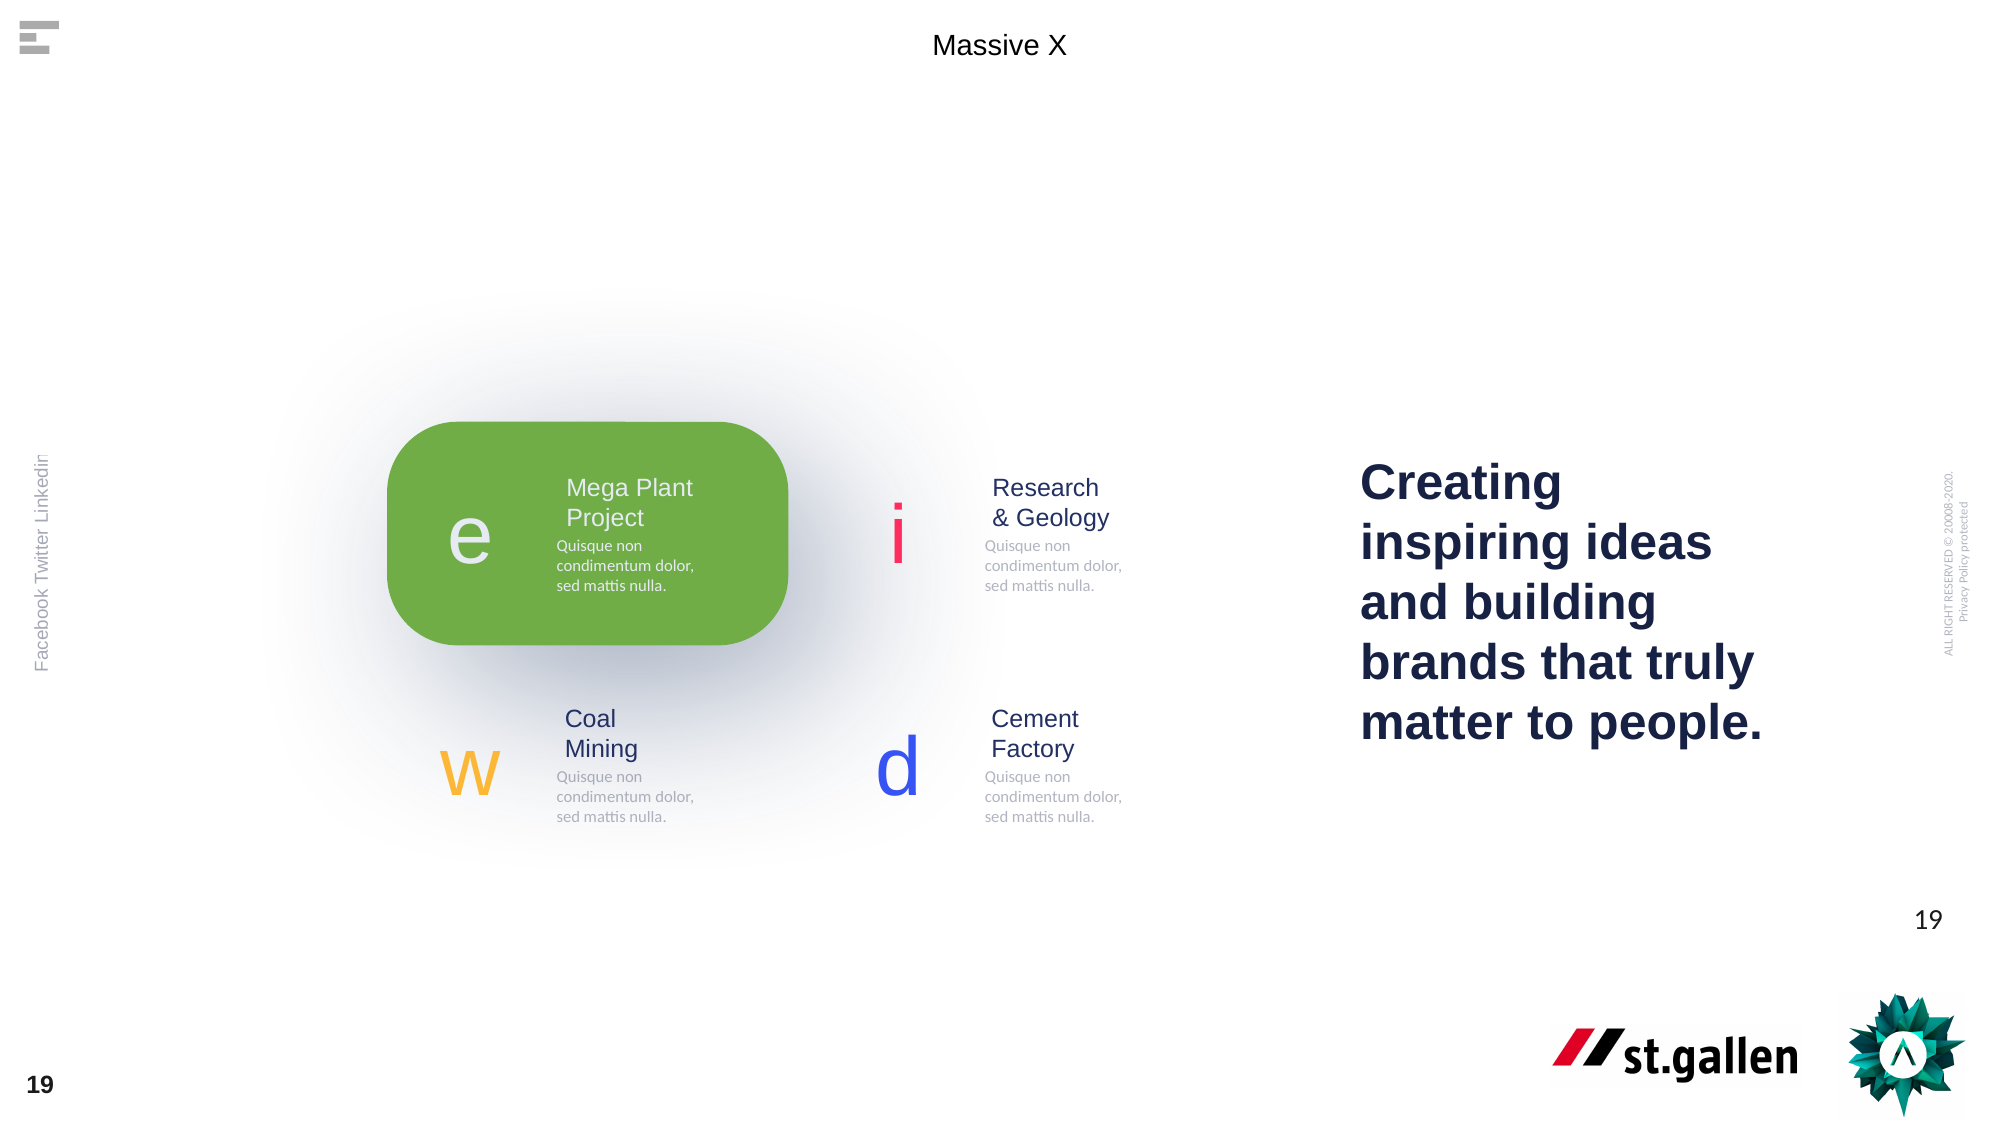

Creating inspiring ideas and building brands that truly matter to people.
Mega Plant
Project
e
Quisque non condimentum dolor, sed mattis nulla.
Research
& Geology
i
Quisque non condimentum dolor, sed mattis nulla.
ALL RIGHT RESERVED © 20008-2020.
Privacy Policy protected
Facebook Twitter Linkedin
Coal
Mining
w
Quisque non condimentum dolor, sed mattis nulla.
Cement
Factory
d
Quisque non condimentum dolor, sed mattis nulla.